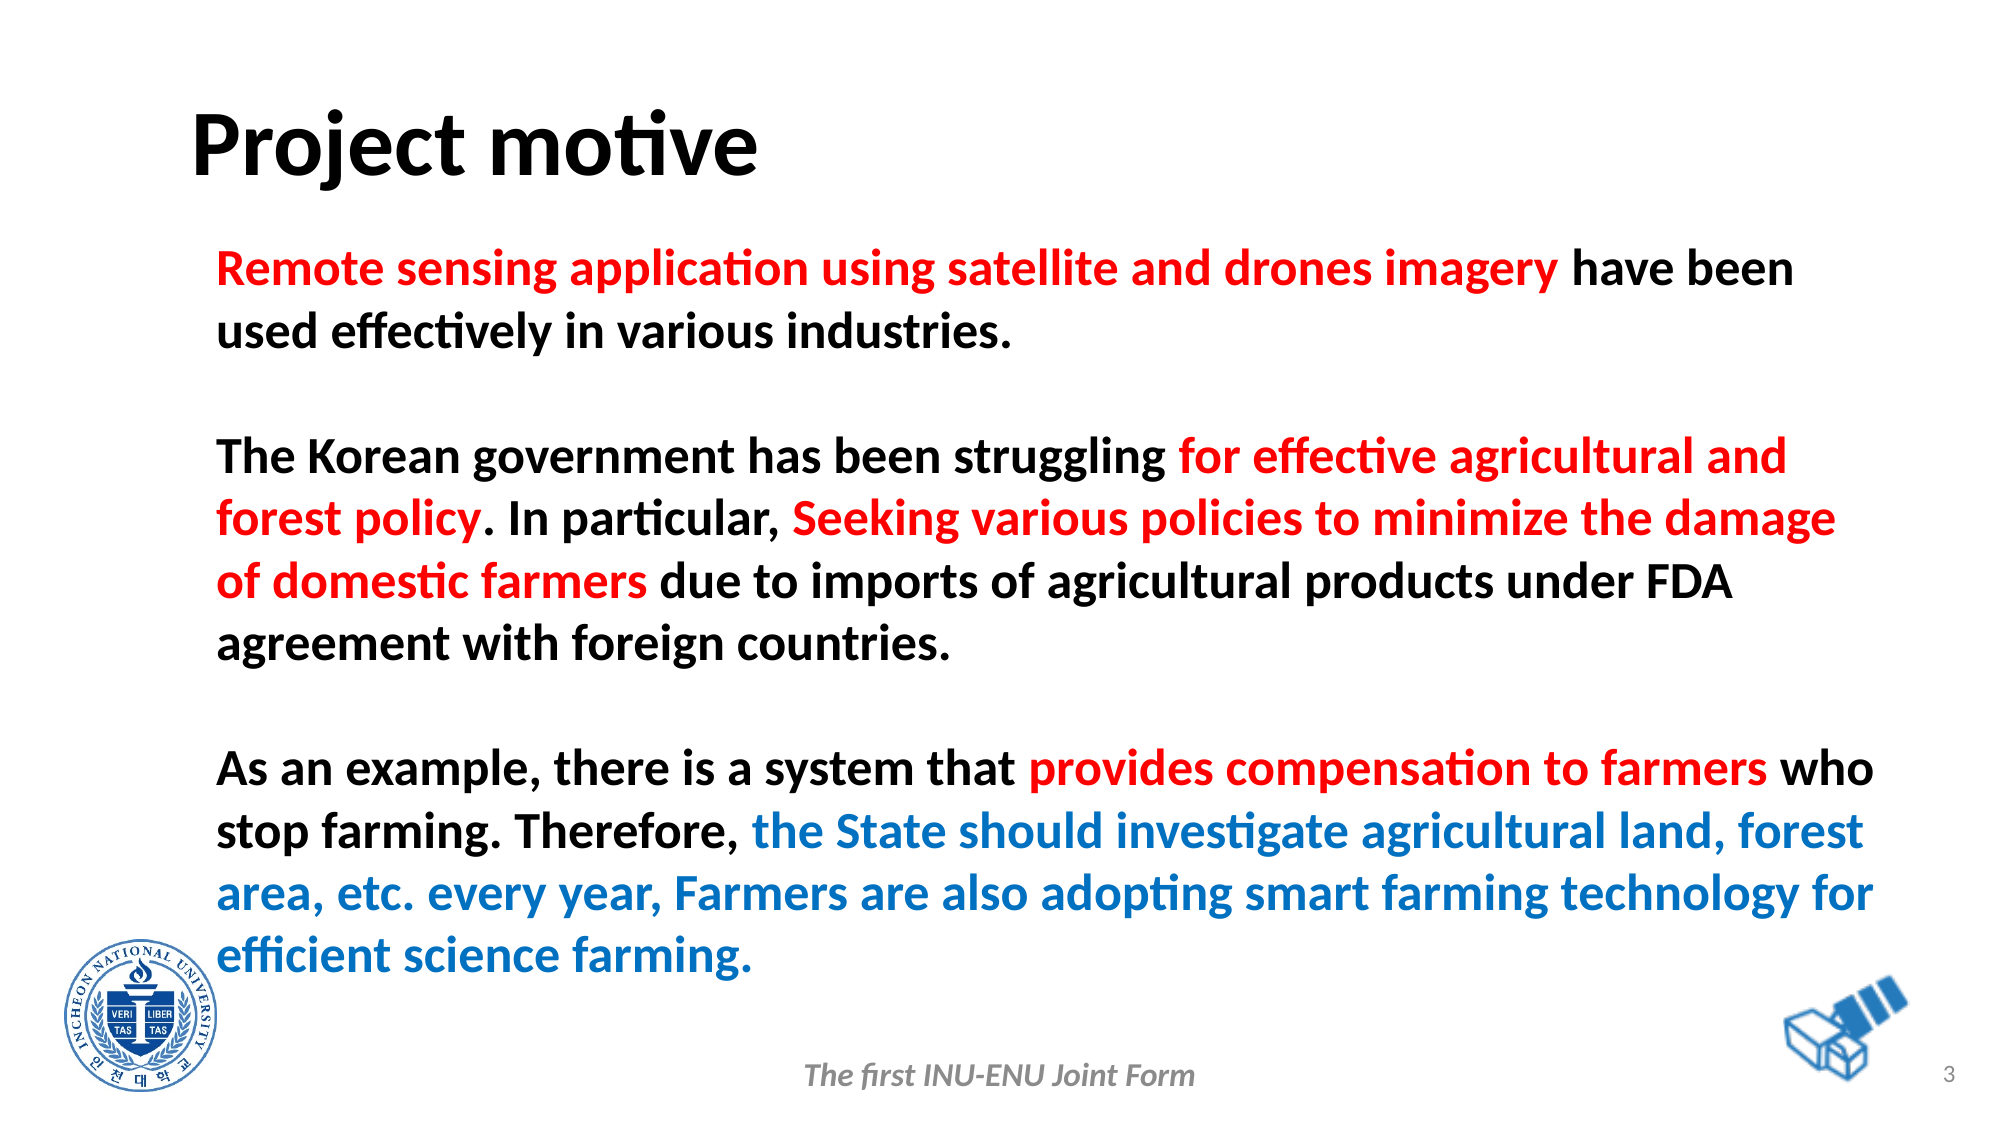

Project motive
Remote sensing application using satellite and drones imagery have been used effectively in various industries.

The Korean government has been struggling for effective agricultural and forest policy. In particular, Seeking various policies to minimize the damage of domestic farmers due to imports of agricultural products under FDA agreement with foreign countries.

As an example, there is a system that provides compensation to farmers who stop farming. Therefore, the State should investigate agricultural land, forest area, etc. every year, Farmers are also adopting smart farming technology for efficient science farming.

The first INU-ENU Joint Form
3